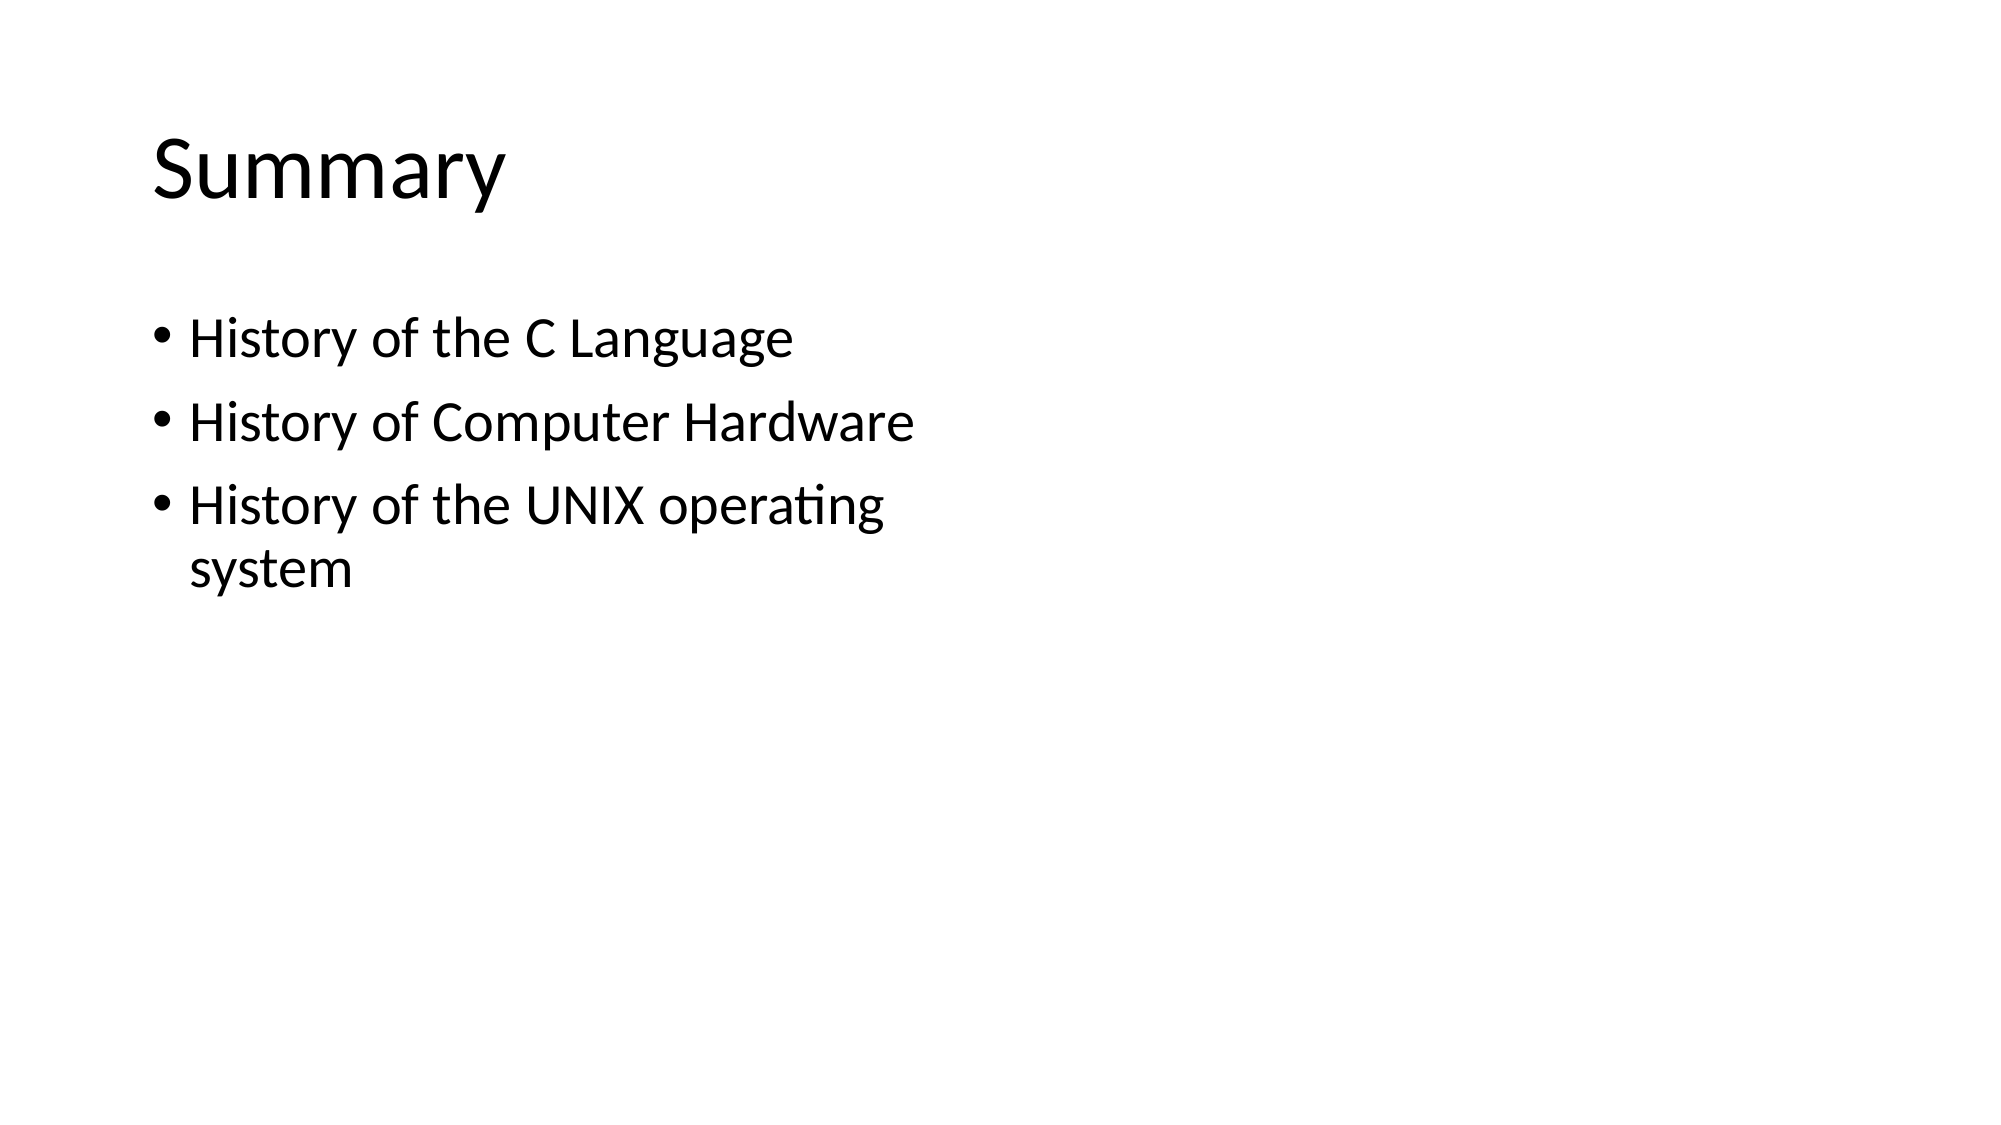

# Summary
History of the C Language
History of Computer Hardware
History of the UNIX operating system